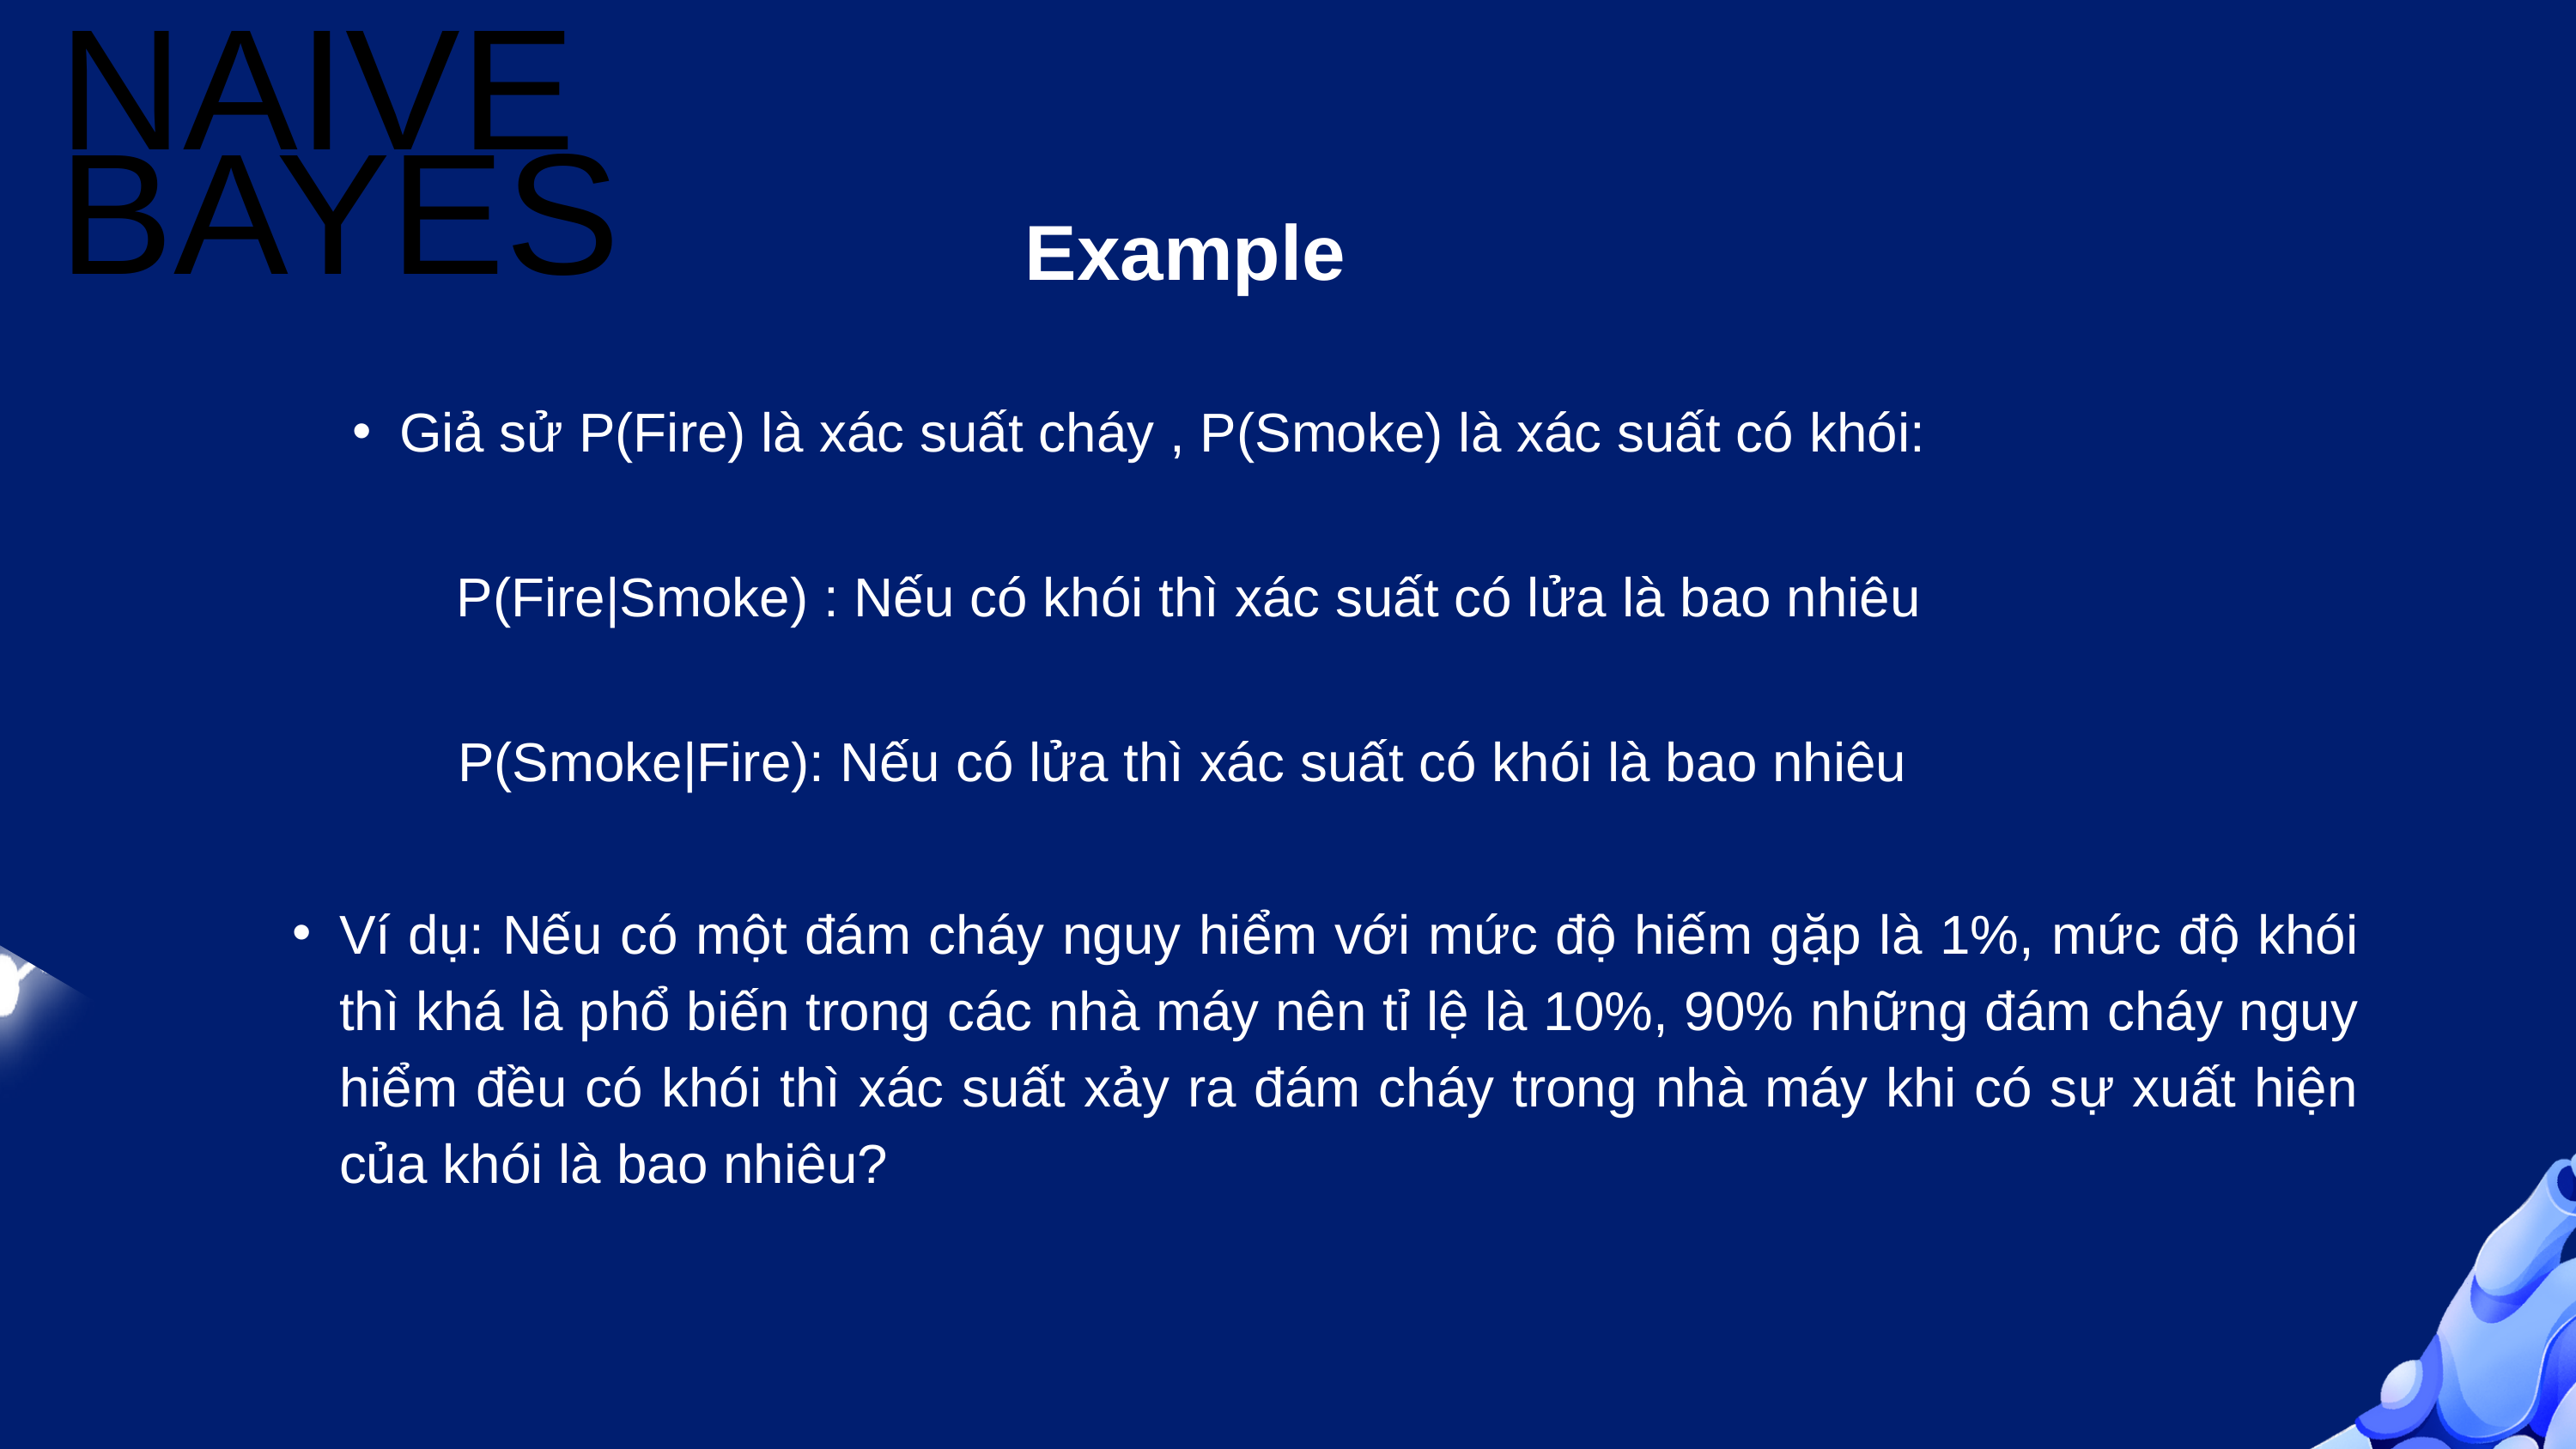

NAIVE BAYES
Example
Giả sử P(Fire) là xác suất cháy , P(Smoke) là xác suất có khói:
P(Fire|Smoke) : Nếu có khói thì xác suất có lửa là bao nhiêu

P(Smoke|Fire): Nếu có lửa thì xác suất có khói là bao nhiêu
Ví dụ: Nếu có một đám cháy nguy hiểm với mức độ hiếm gặp là 1%, mức độ khói thì khá là phổ biến trong các nhà máy nên tỉ lệ là 10%, 90% những đám cháy nguy hiểm đều có khói thì xác suất xảy ra đám cháy trong nhà máy khi có sự xuất hiện của khói là bao nhiêu?